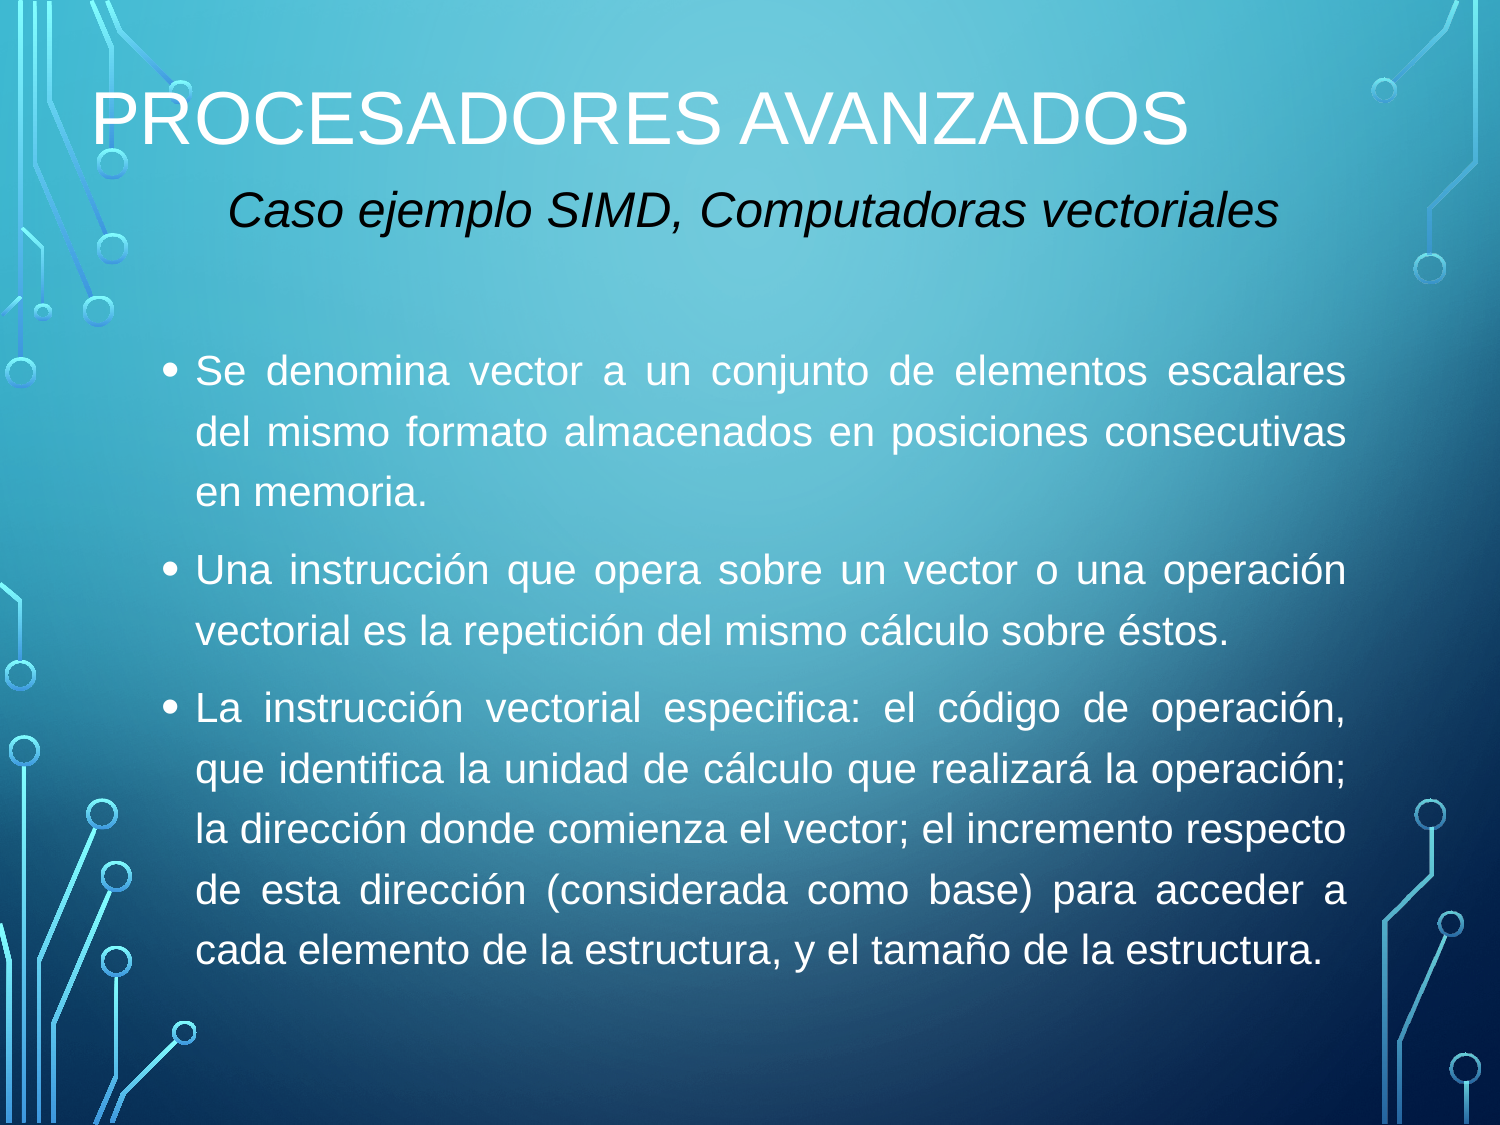

# Procesadores Avanzados
Caso ejemplo SIMD, Computadoras vectoriales
Se denomina vector a un conjunto de elementos escalares del mismo formato almacenados en posiciones consecutivas en memoria.
Una instrucción que opera sobre un vector o una operación vectorial es la repetición del mismo cálculo sobre éstos.
La instrucción vectorial especifica: el código de operación, que identifica la unidad de cálculo que realizará la operación; la dirección donde comienza el vector; el incremento respecto de esta dirección (considerada como base) para acceder a cada elemento de la estructura, y el tamaño de la estructura.